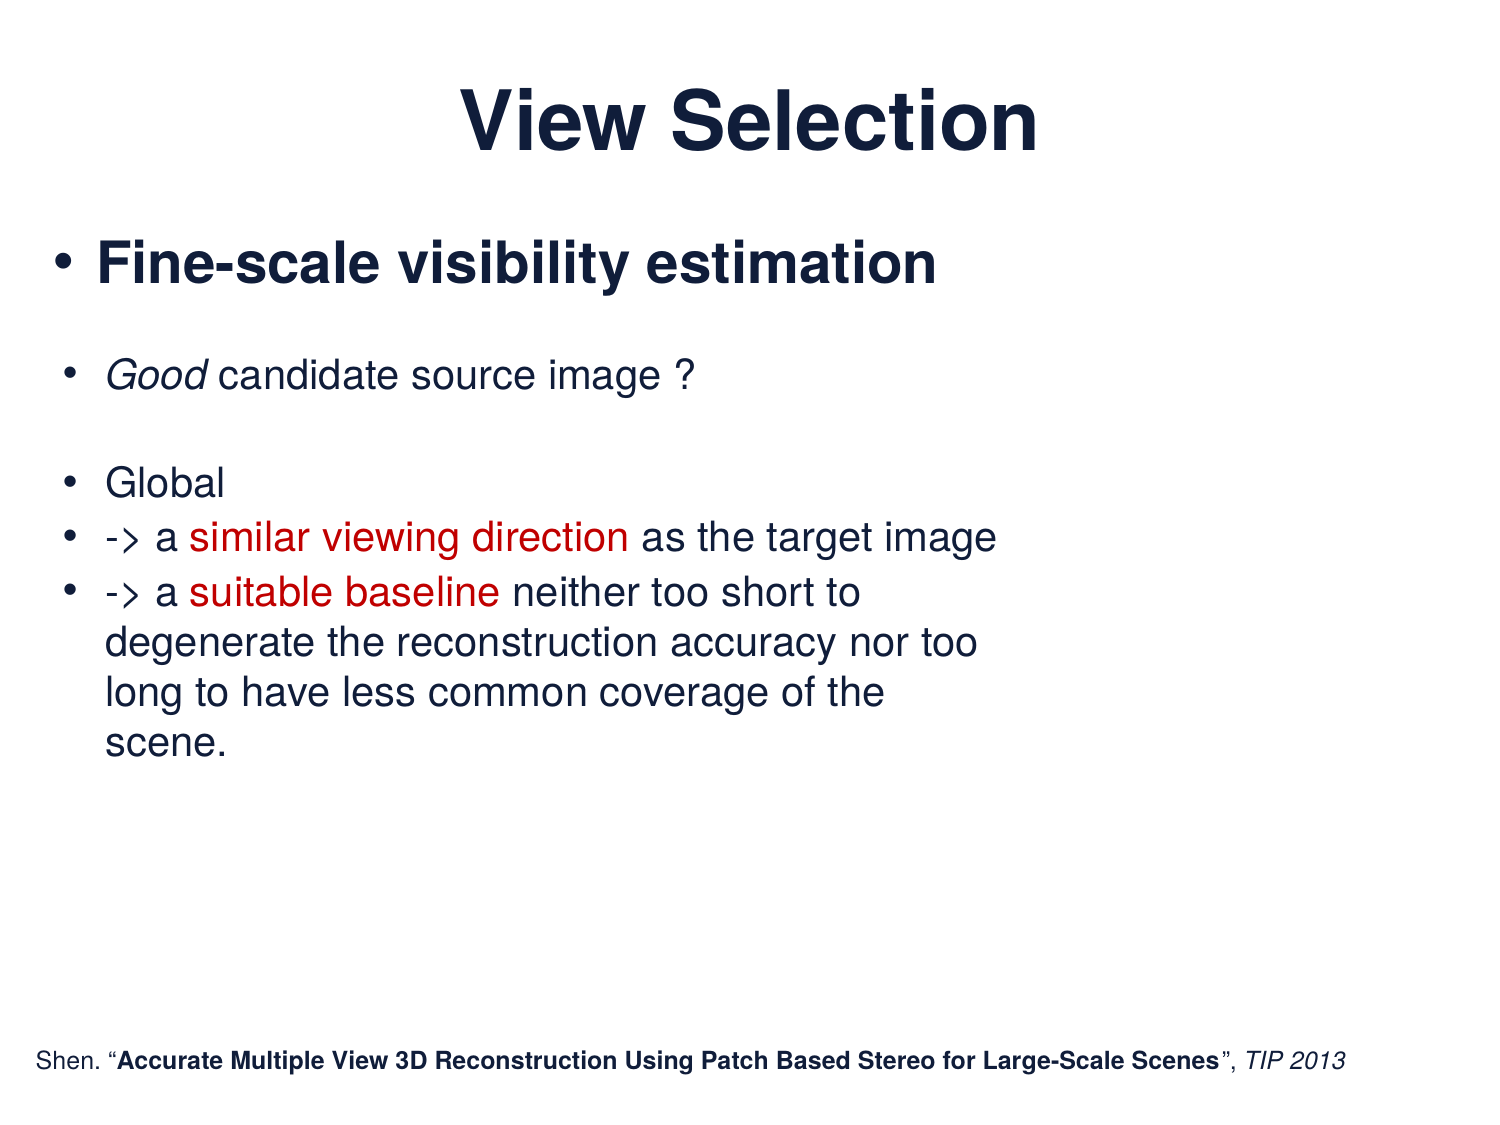

# View Selection
Fine-scale visibility estimation
Good candidate source image ?

Global
-> a similar viewing direction as the target image
-> a suitable baseline neither too short to degenerate the reconstruction accuracy nor too long to have less common coverage of the scene.
Shen. “Accurate Multiple View 3D Reconstruction Using Patch Based Stereo for Large-Scale Scenes”, TIP 2013